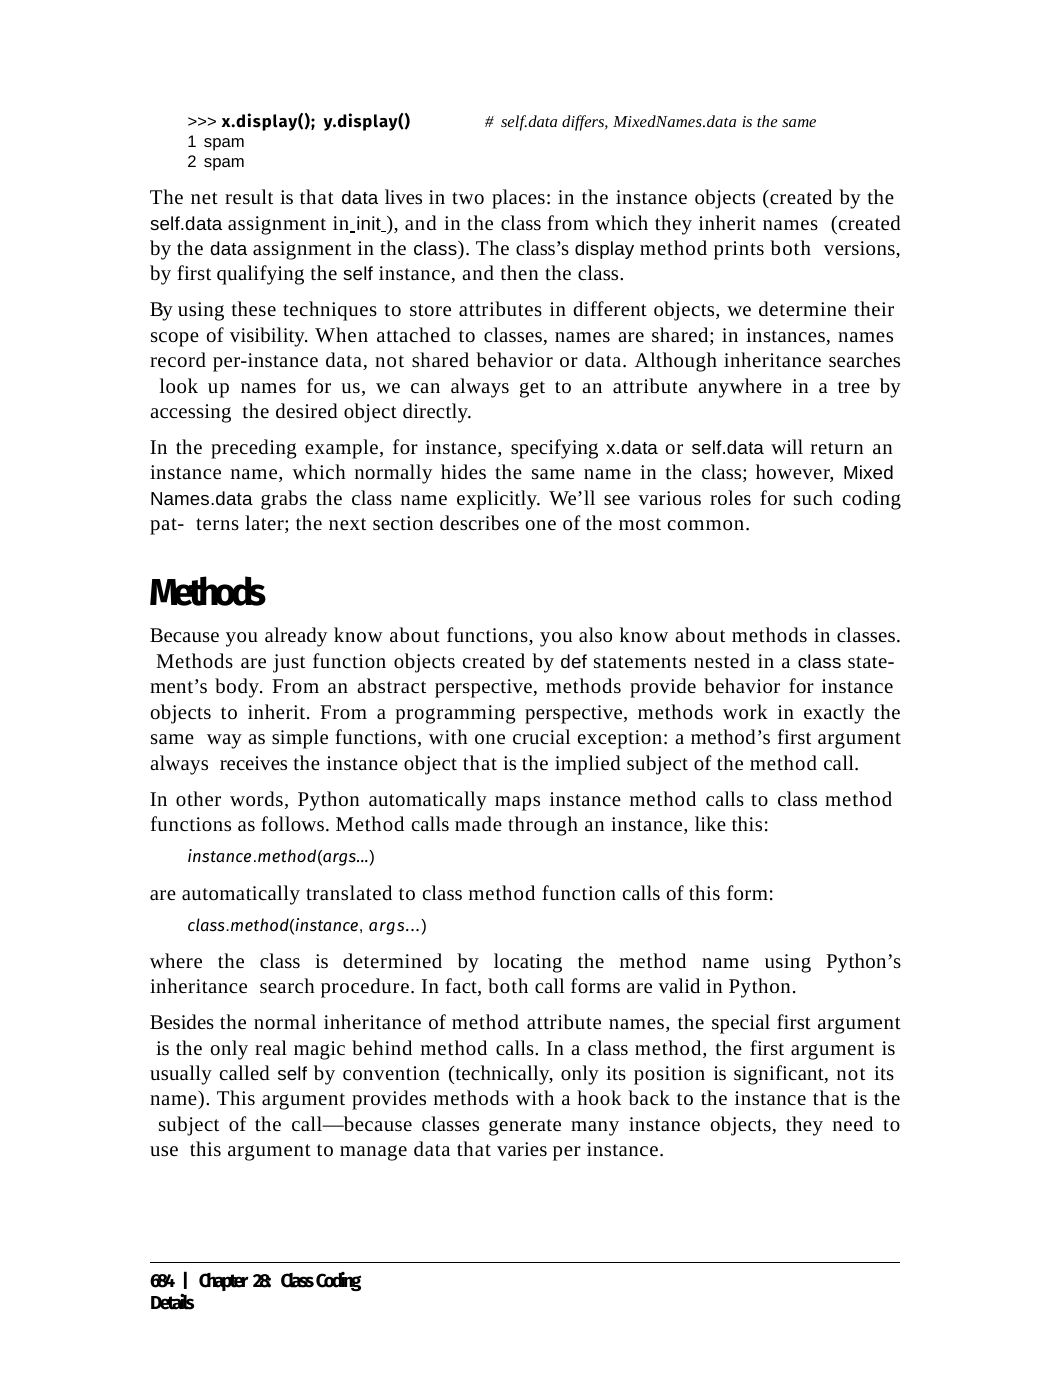

>>> x.display(); y.display()	# self.data differs, MixedNames.data is the same
spam
spam
The net result is that data lives in two places: in the instance objects (created by the  self.data assignment in init ), and in the class from which they inherit names  (created by the data assignment in the class). The class’s display method prints both  versions, by first qualifying the self instance, and then the class.
By using these techniques to store attributes in different objects, we determine their  scope of visibility. When attached to classes, names are shared; in instances, names  record per-instance data, not shared behavior or data. Although inheritance searches  look up names for us, we can always get to an attribute anywhere in a tree by accessing  the desired object directly.
In the preceding example, for instance, specifying x.data or self.data will return an  instance name, which normally hides the same name in the class; however, Mixed  Names.data grabs the class name explicitly. We’ll see various roles for such coding pat-  terns later; the next section describes one of the most common.

Methods
Because you already know about functions, you also know about methods in classes.  Methods are just function objects created by def statements nested in a class state-  ment’s body. From an abstract perspective, methods provide behavior for instance  objects to inherit. From a programming perspective, methods work in exactly the same  way as simple functions, with one crucial exception: a method’s first argument always  receives the instance object that is the implied subject of the method call.
In other words, Python automatically maps instance method calls to class method  functions as follows. Method calls made through an instance, like this:
instance.method(args...)
are automatically translated to class method function calls of this form:
class.method(instance, args...)
where the class is determined by locating the method name using Python’s inheritance  search procedure. In fact, both call forms are valid in Python.
Besides the normal inheritance of method attribute names, the special first argument  is the only real magic behind method calls. In a class method, the first argument is  usually called self by convention (technically, only its position is significant, not its  name). This argument provides methods with a hook back to the instance that is the  subject of the call—because classes generate many instance objects, they need to use  this argument to manage data that varies per instance.

684  |  Chapter 28:  Class Coding Details